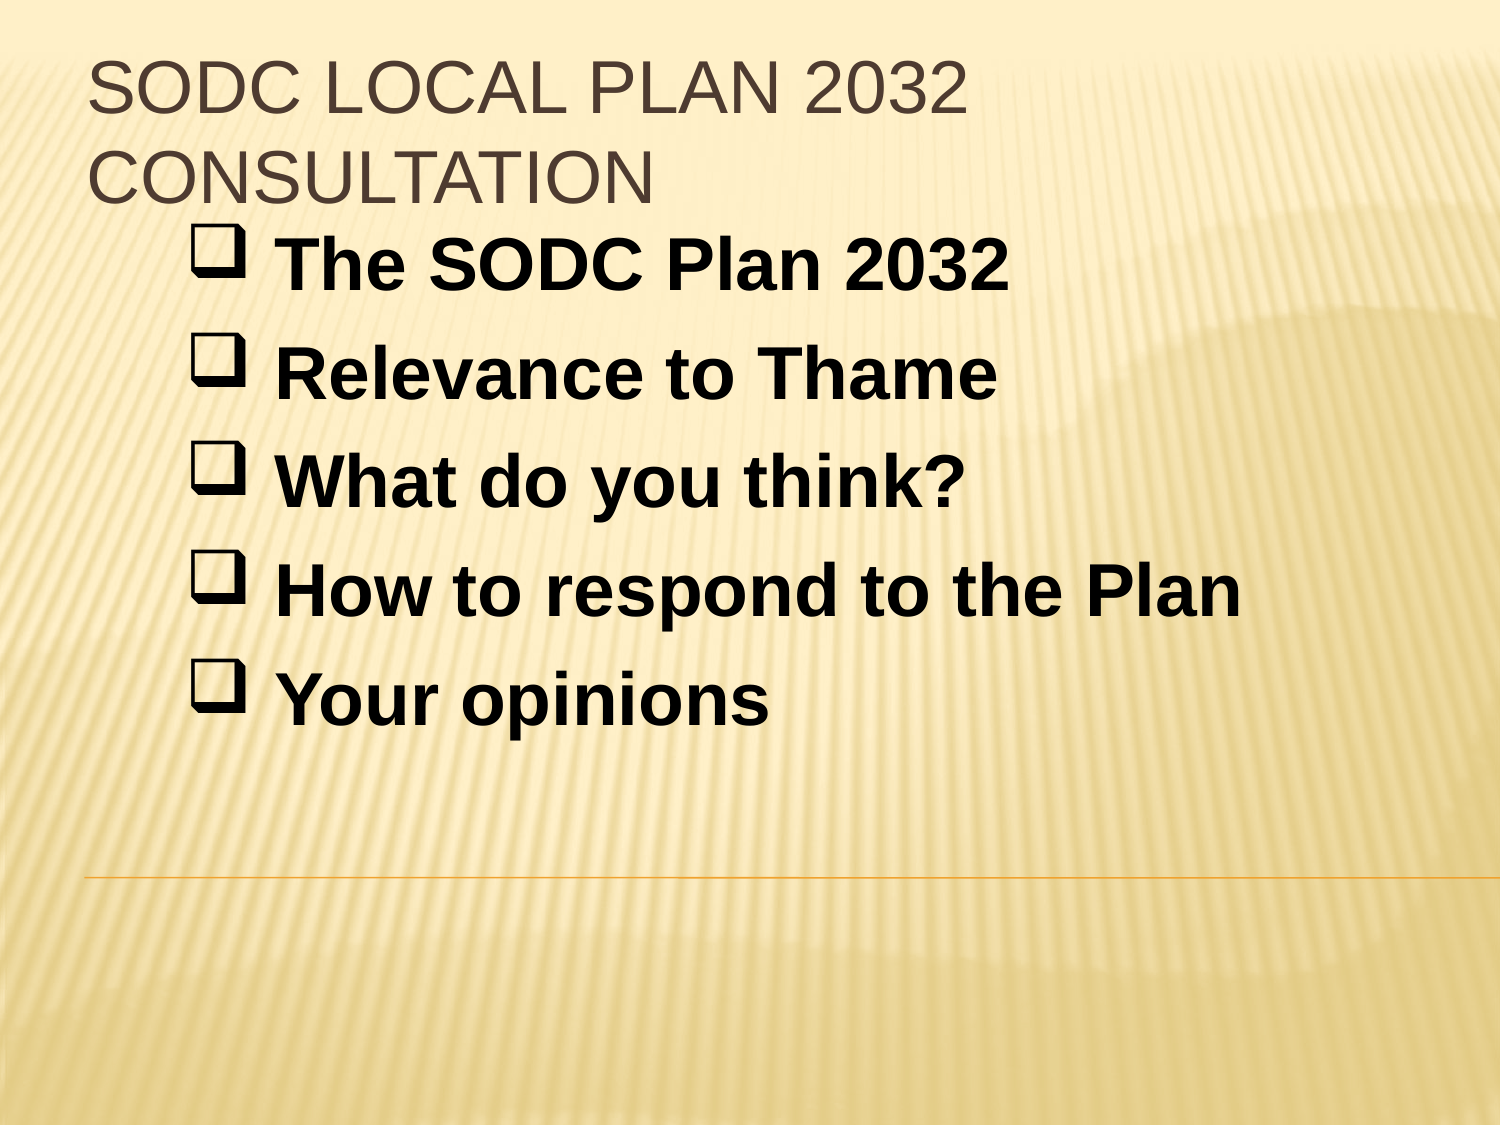

# SODC Local Plan 2032 Consultation
 The SODC Plan 2032
 Relevance to Thame
 What do you think?
 How to respond to the Plan
 Your opinions